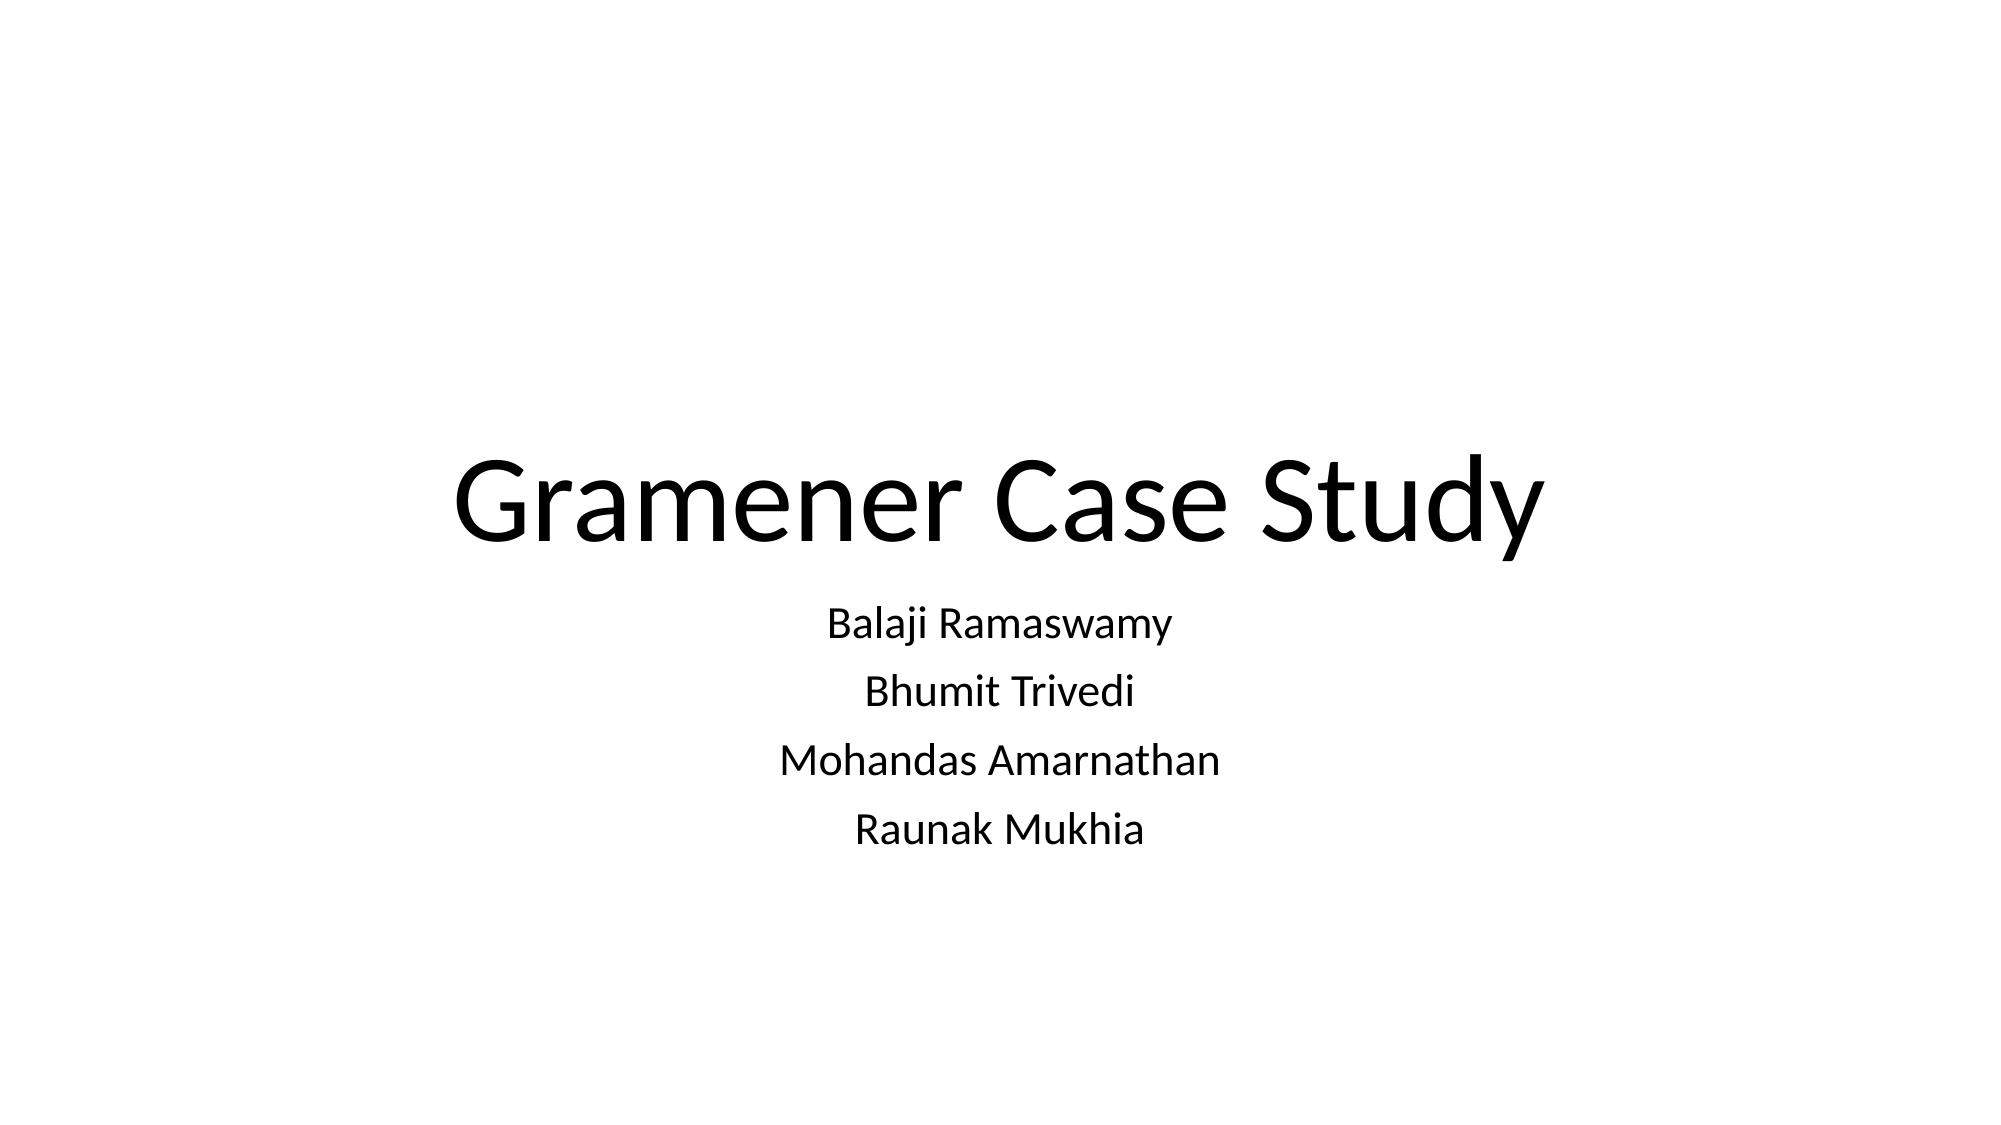

# Gramener Case Study
Balaji Ramaswamy
Bhumit Trivedi
Mohandas Amarnathan
Raunak Mukhia